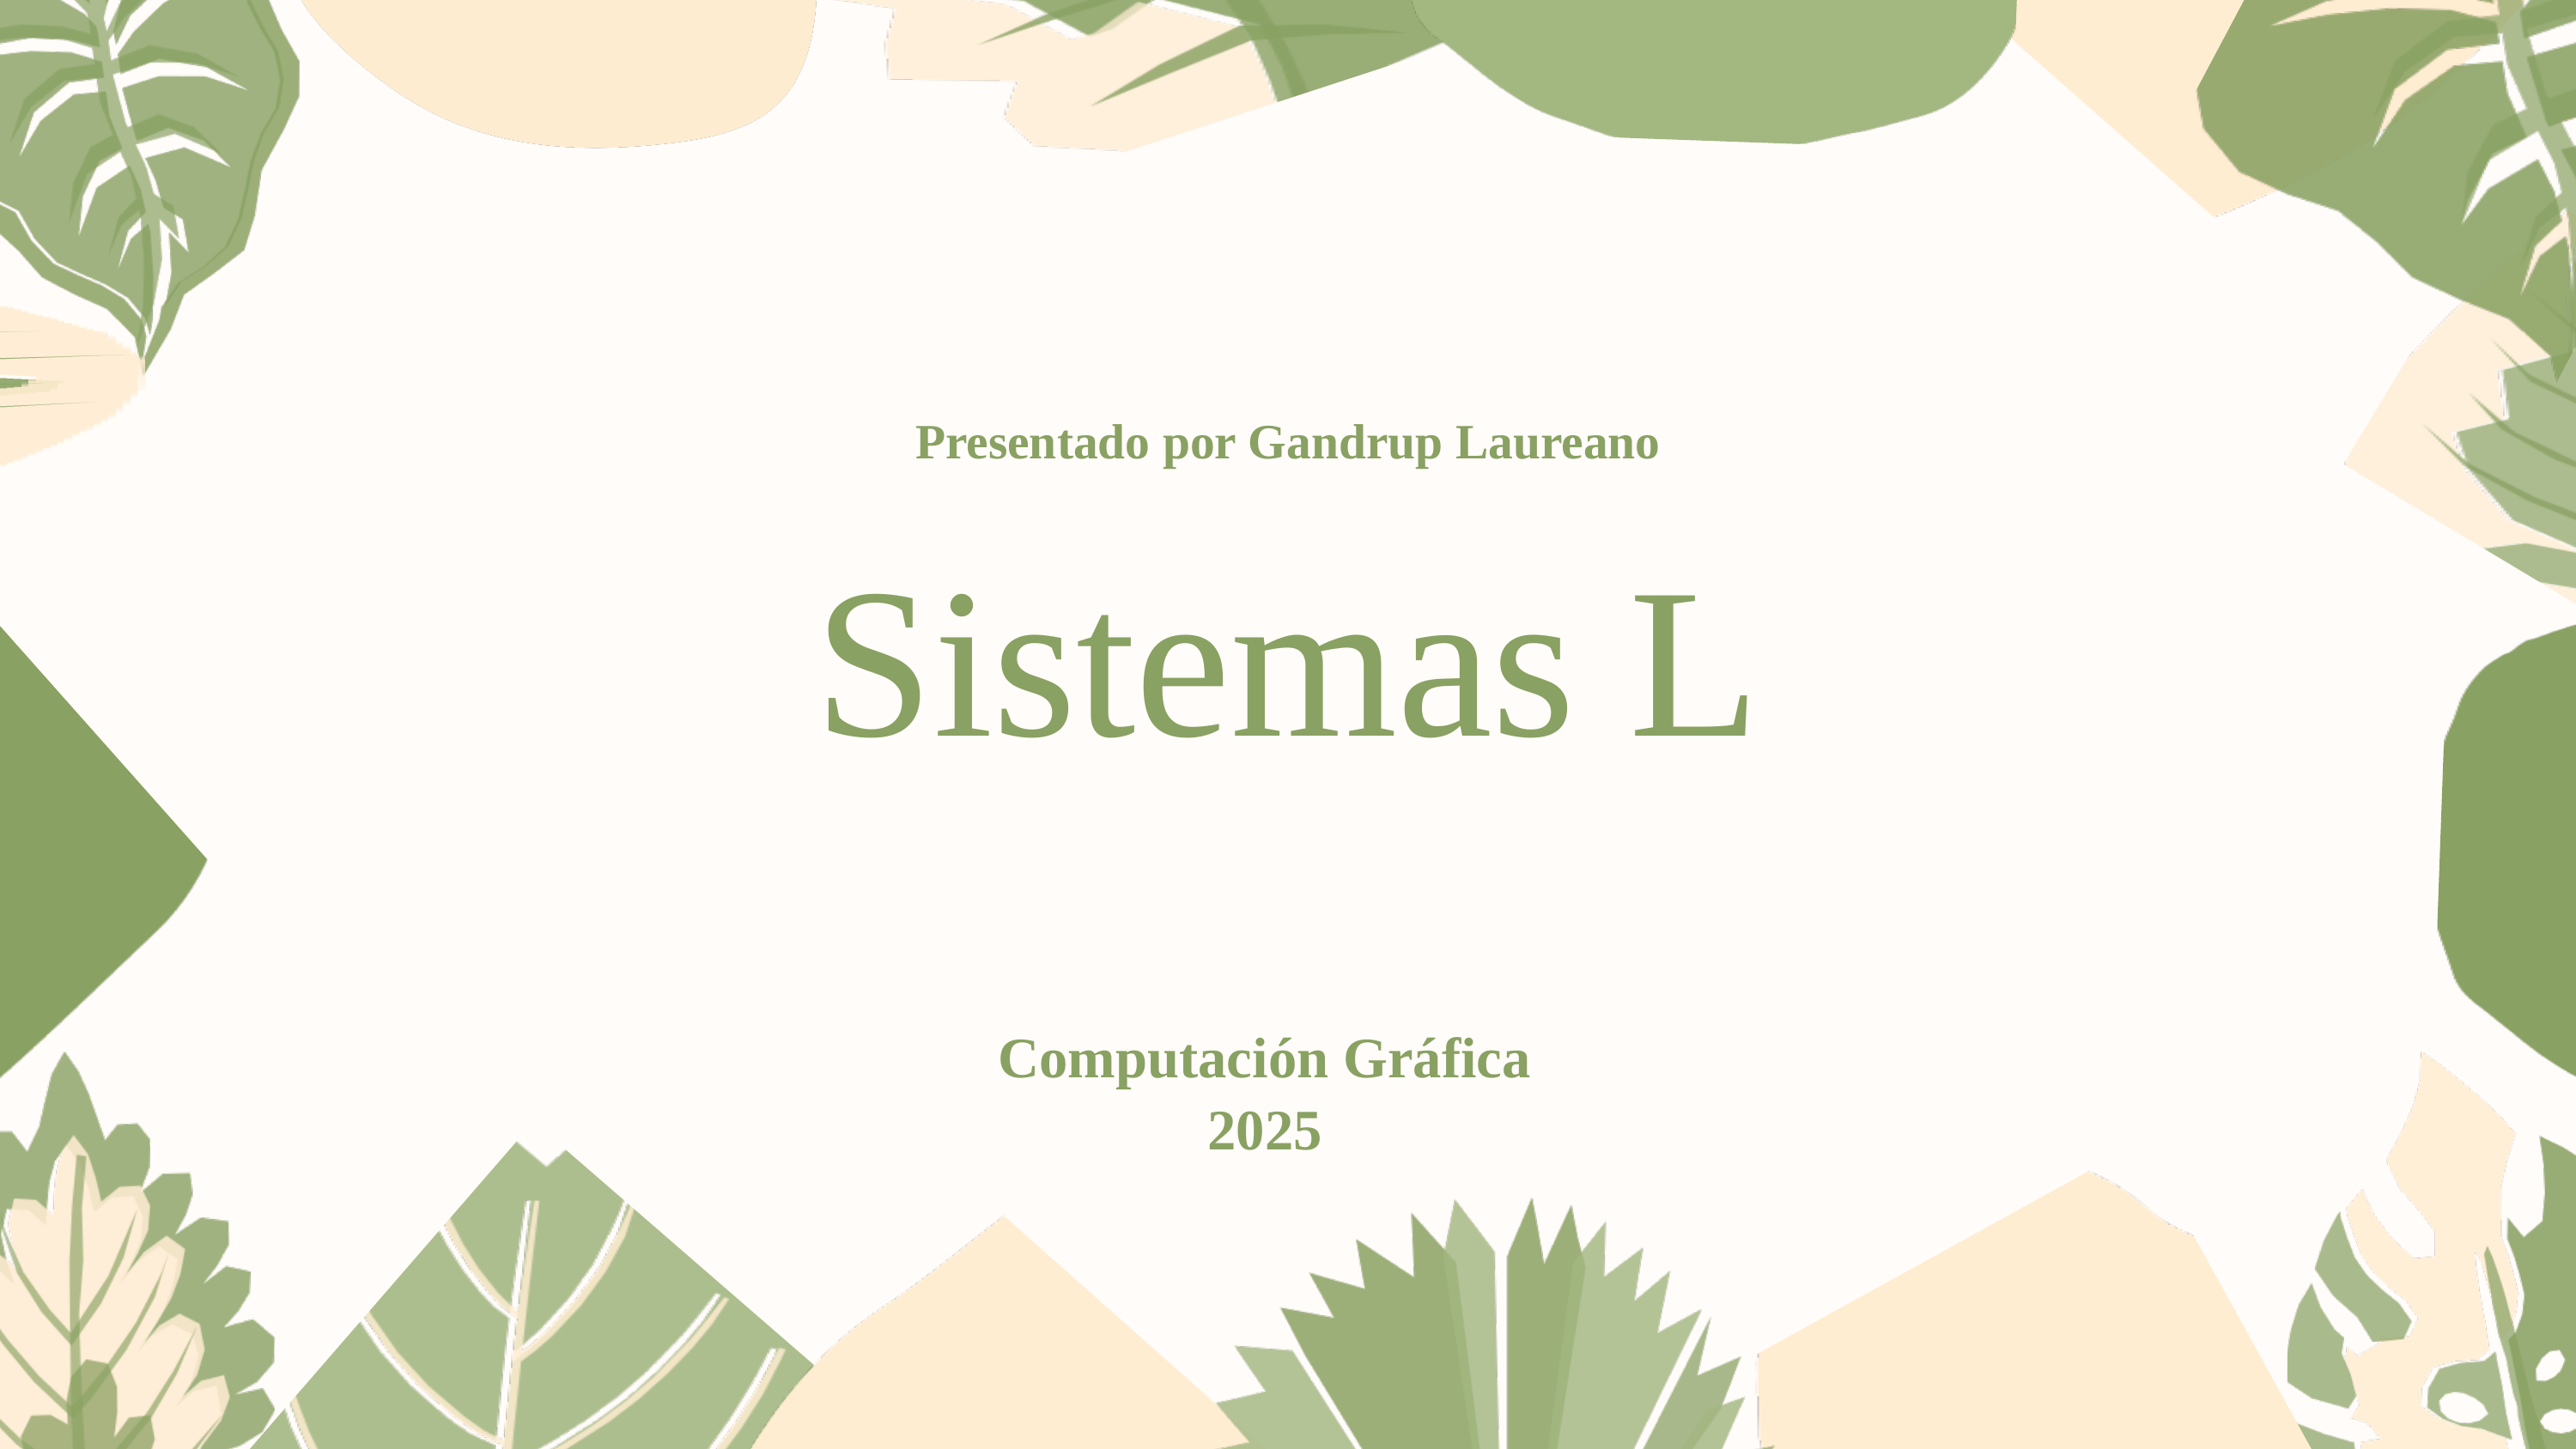

Presentado por Gandrup Laureano
Sistemas L

Computación Gráfica 2025